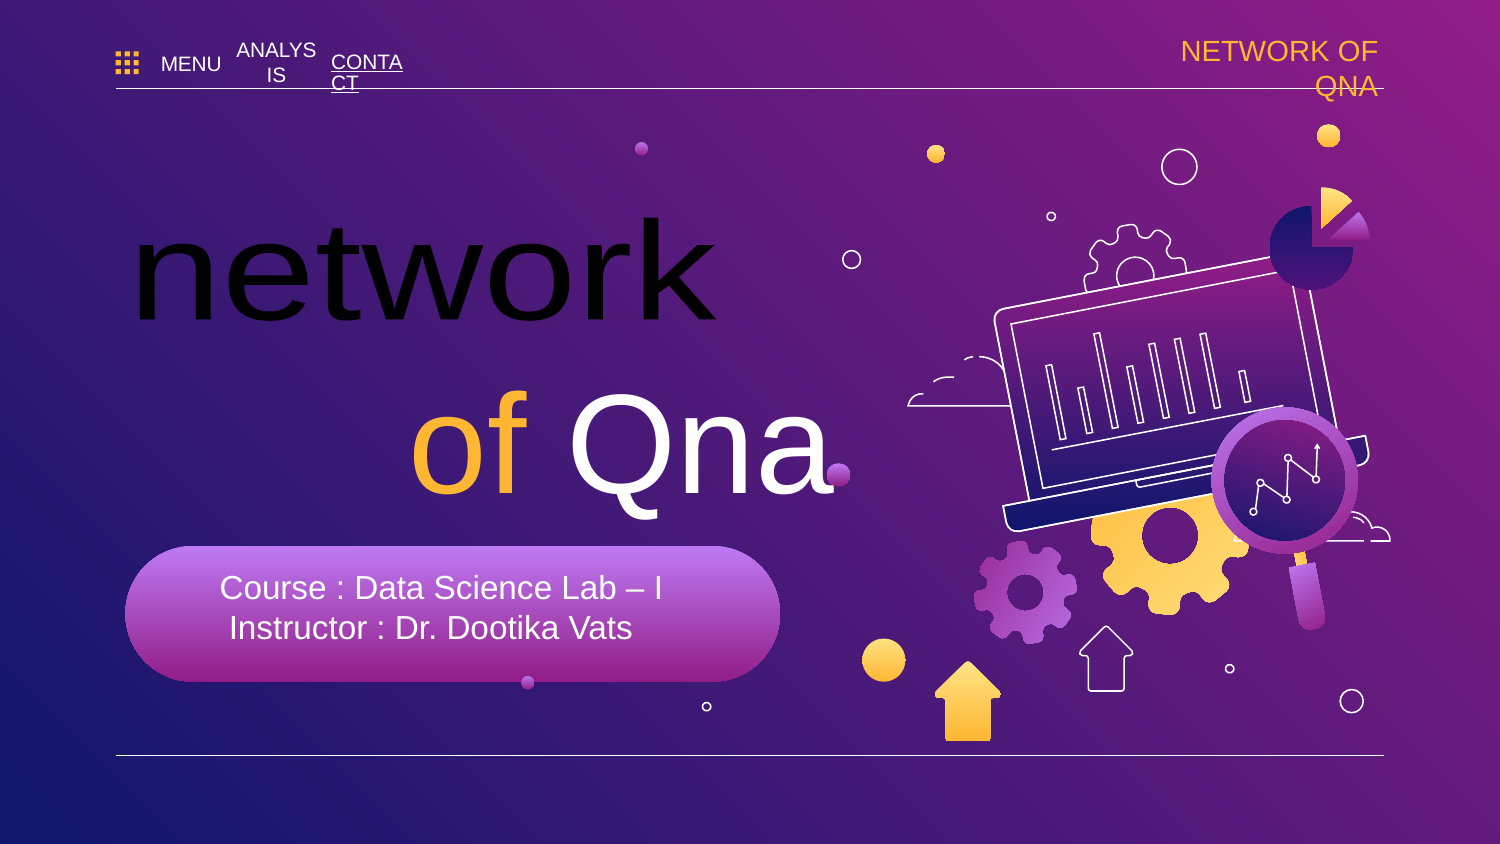

NETWORK OF QNA
CONTACT
ANALYSIS

MENU

# of Qna
network

       Course : Data Science Lab – I
        Instructor : Dr. Dootika Vats